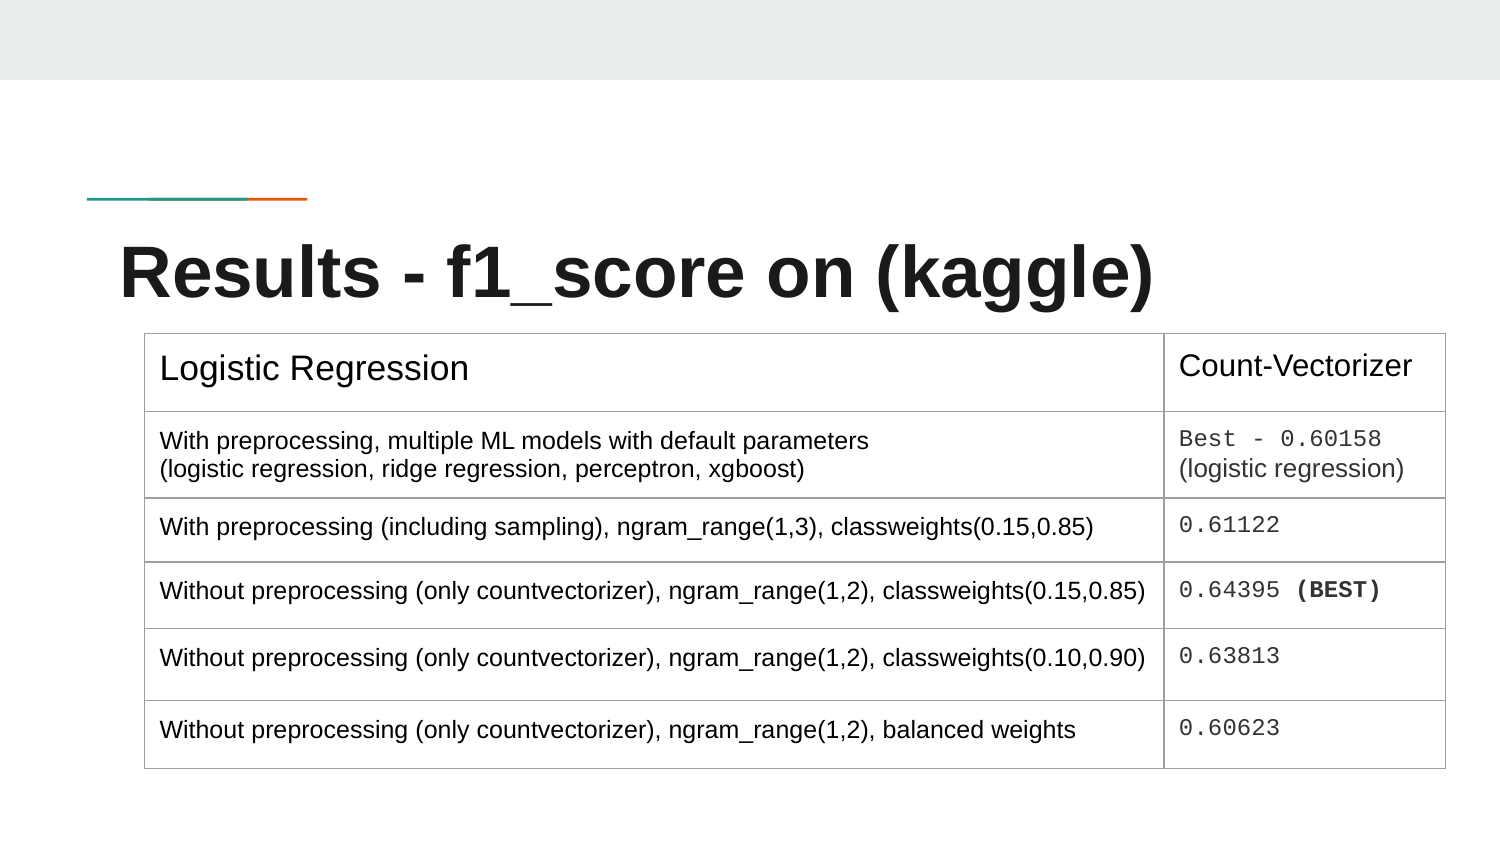

Results - f1_score on (kaggle)
| Logistic Regression | Count-Vectorizer |
| --- | --- |
| With preprocessing, multiple ML models with default parameters (logistic regression, ridge regression, perceptron, xgboost) | Best - 0.60158 (logistic regression) |
| With preprocessing (including sampling), ngram\_range(1,3), classweights(0.15,0.85) | 0.61122 |
| Without preprocessing (only countvectorizer), ngram\_range(1,2), classweights(0.15,0.85) | 0.64395 (BEST) |
| Without preprocessing (only countvectorizer), ngram\_range(1,2), classweights(0.10,0.90) | 0.63813 |
| Without preprocessing (only countvectorizer), ngram\_range(1,2), balanced weights | 0.60623 |